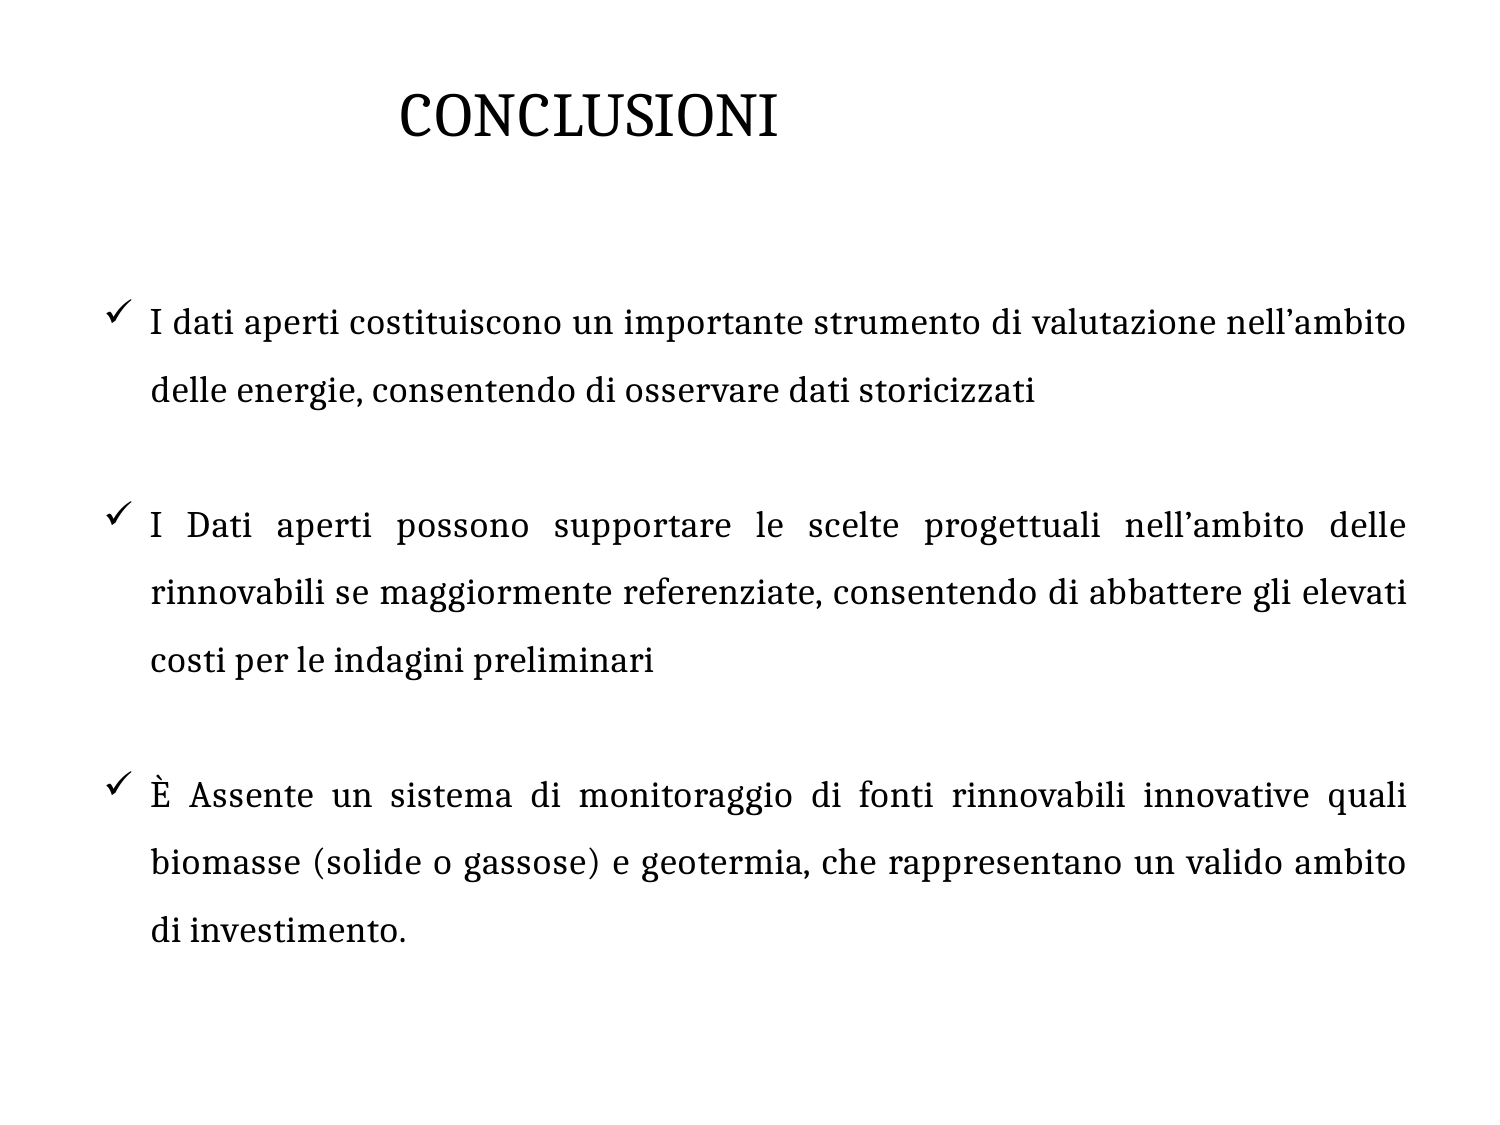

CONCLUSIONI
I dati aperti costituiscono un importante strumento di valutazione nell’ambito delle energie, consentendo di osservare dati storicizzati

I Dati aperti possono supportare le scelte progettuali nell’ambito delle rinnovabili se maggiormente referenziate, consentendo di abbattere gli elevati costi per le indagini preliminari

È Assente un sistema di monitoraggio di fonti rinnovabili innovative quali biomasse (solide o gassose) e geotermia, che rappresentano un valido ambito di investimento.